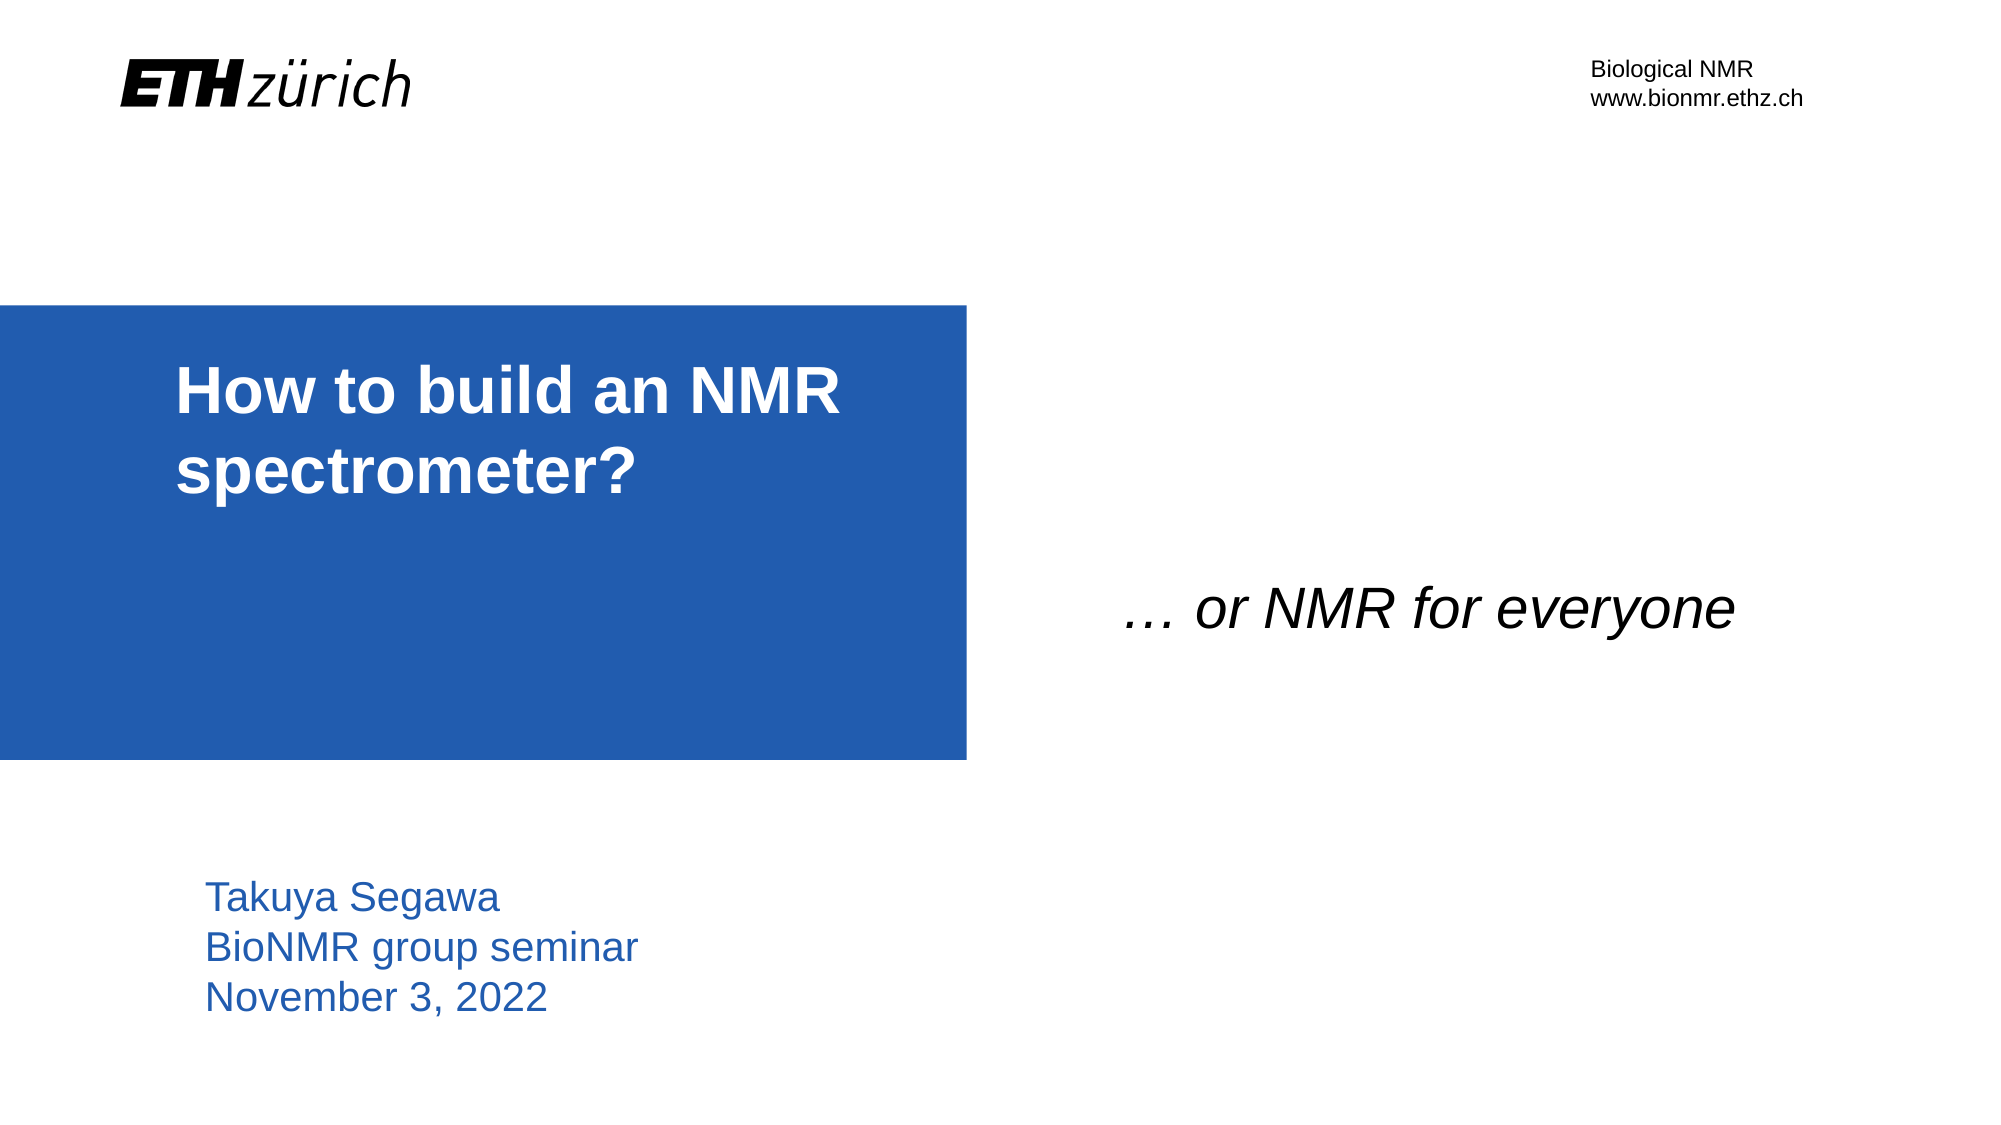

Biological NMR
www.bionmr.ethz.ch
# How to build an NMR spectrometer?
… or NMR for everyone
Takuya Segawa
BioNMR group seminar
November 3, 2022